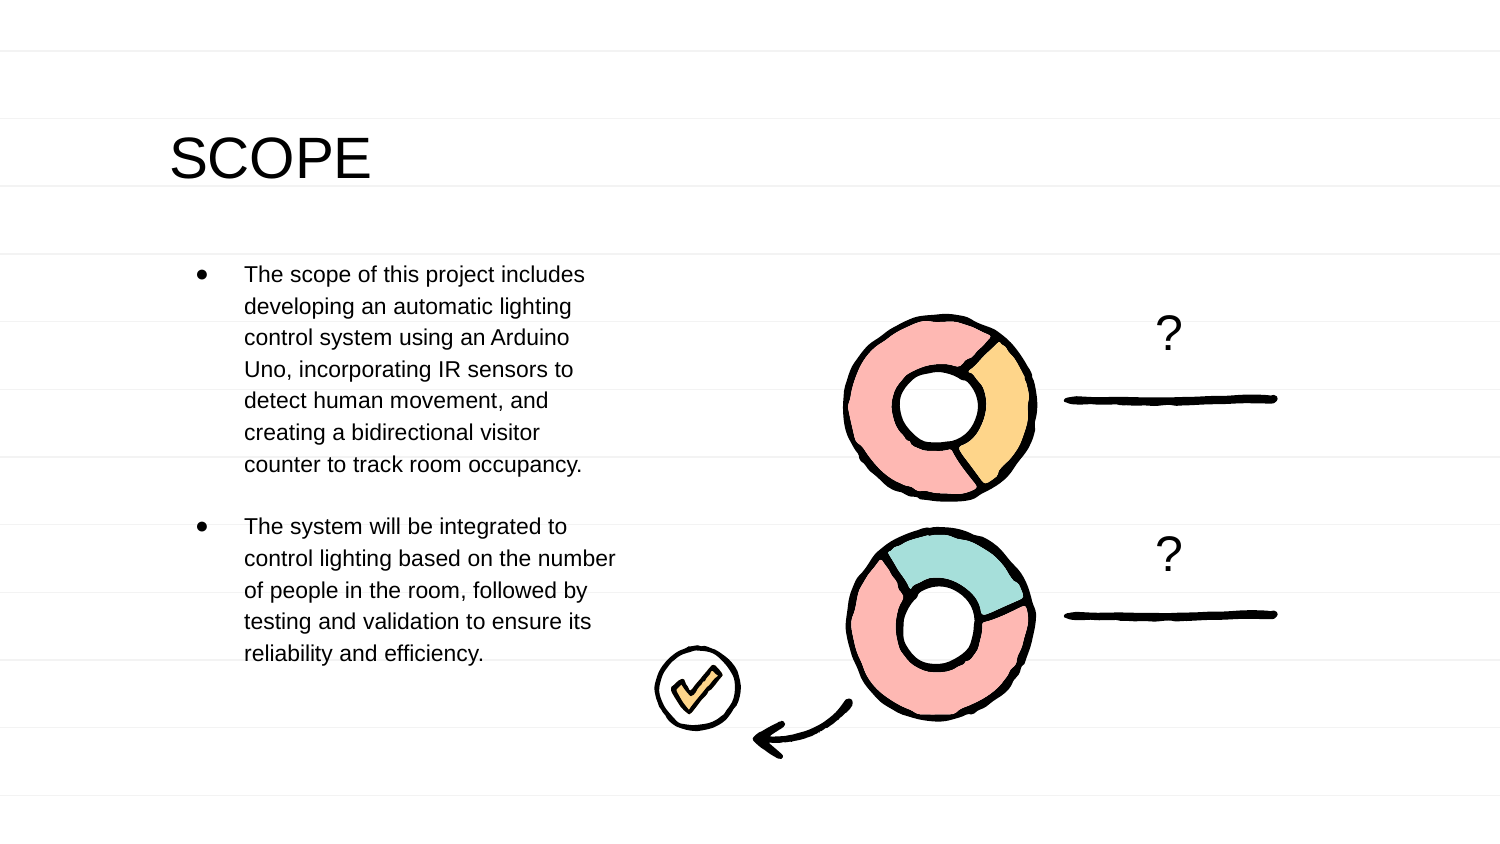

# SCOPE
The scope of this project includes developing an automatic lighting control system using an Arduino Uno, incorporating IR sensors to detect human movement, and creating a bidirectional visitor counter to track room occupancy.

The system will be integrated to control lighting based on the number of people in the room, followed by testing and validation to ensure its reliability and efficiency.
?

?